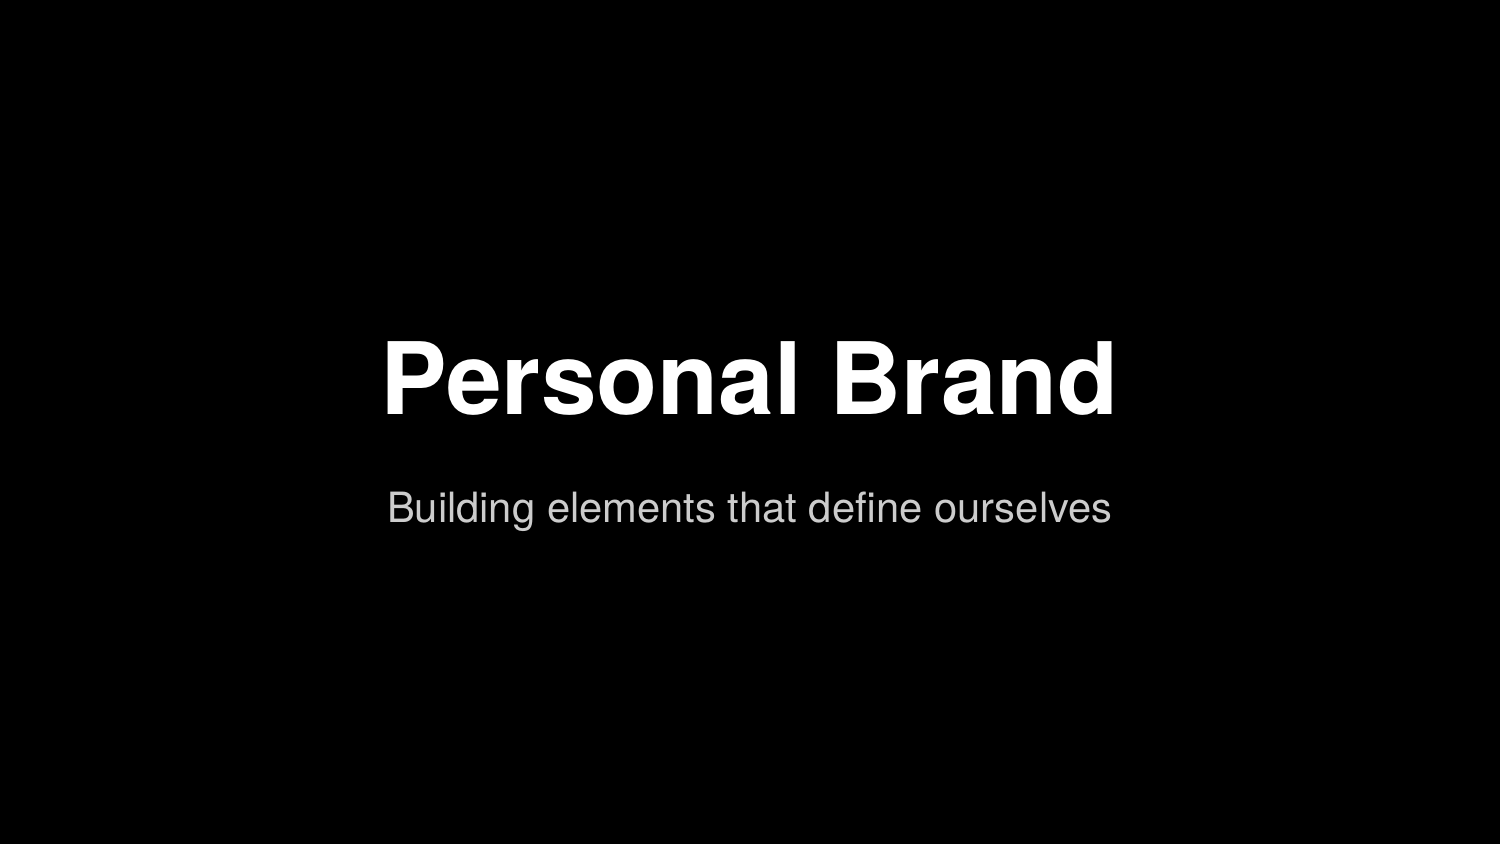

# Personal Brand
Building elements that define ourselves